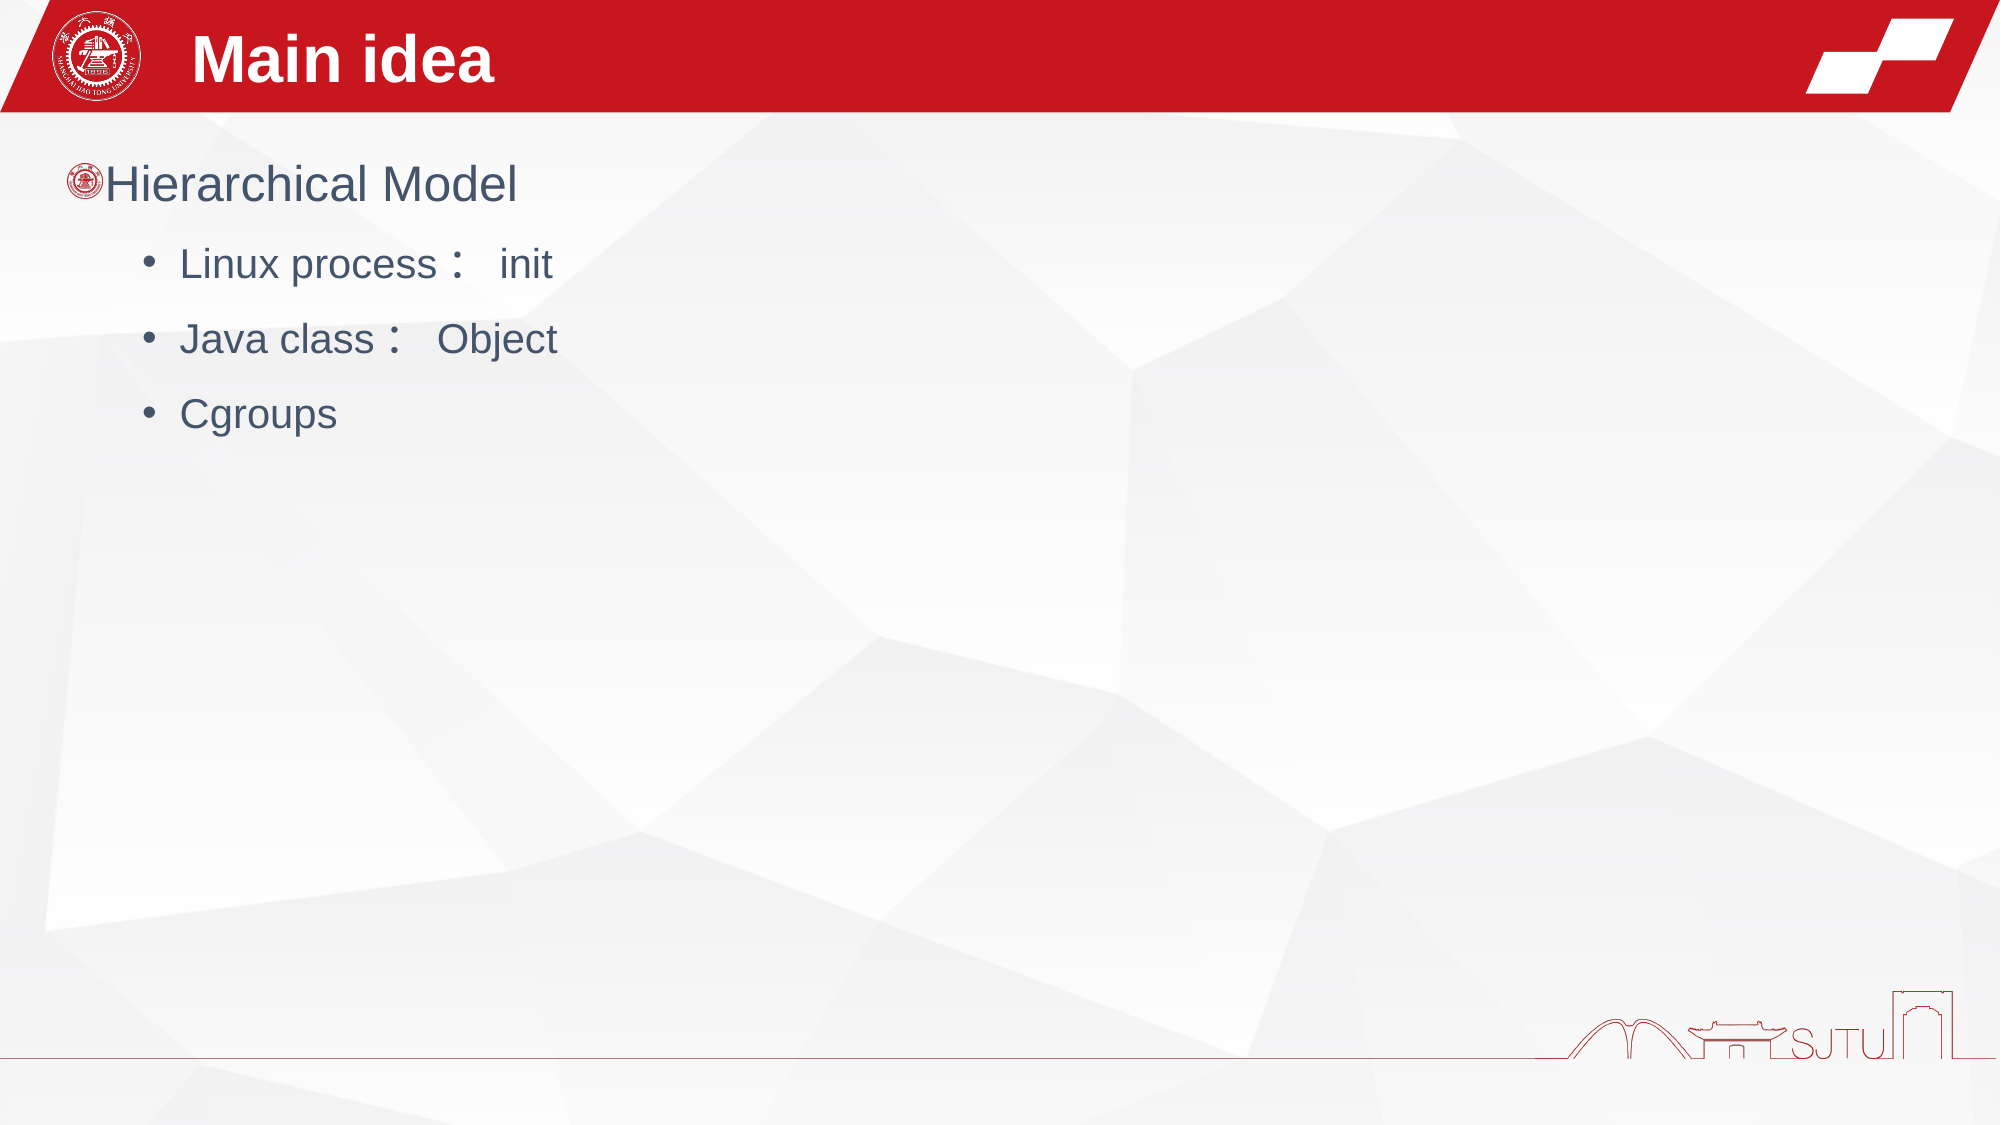

Main idea
Hierarchical Model
Linux process：init
Java class：Object
Cgroups